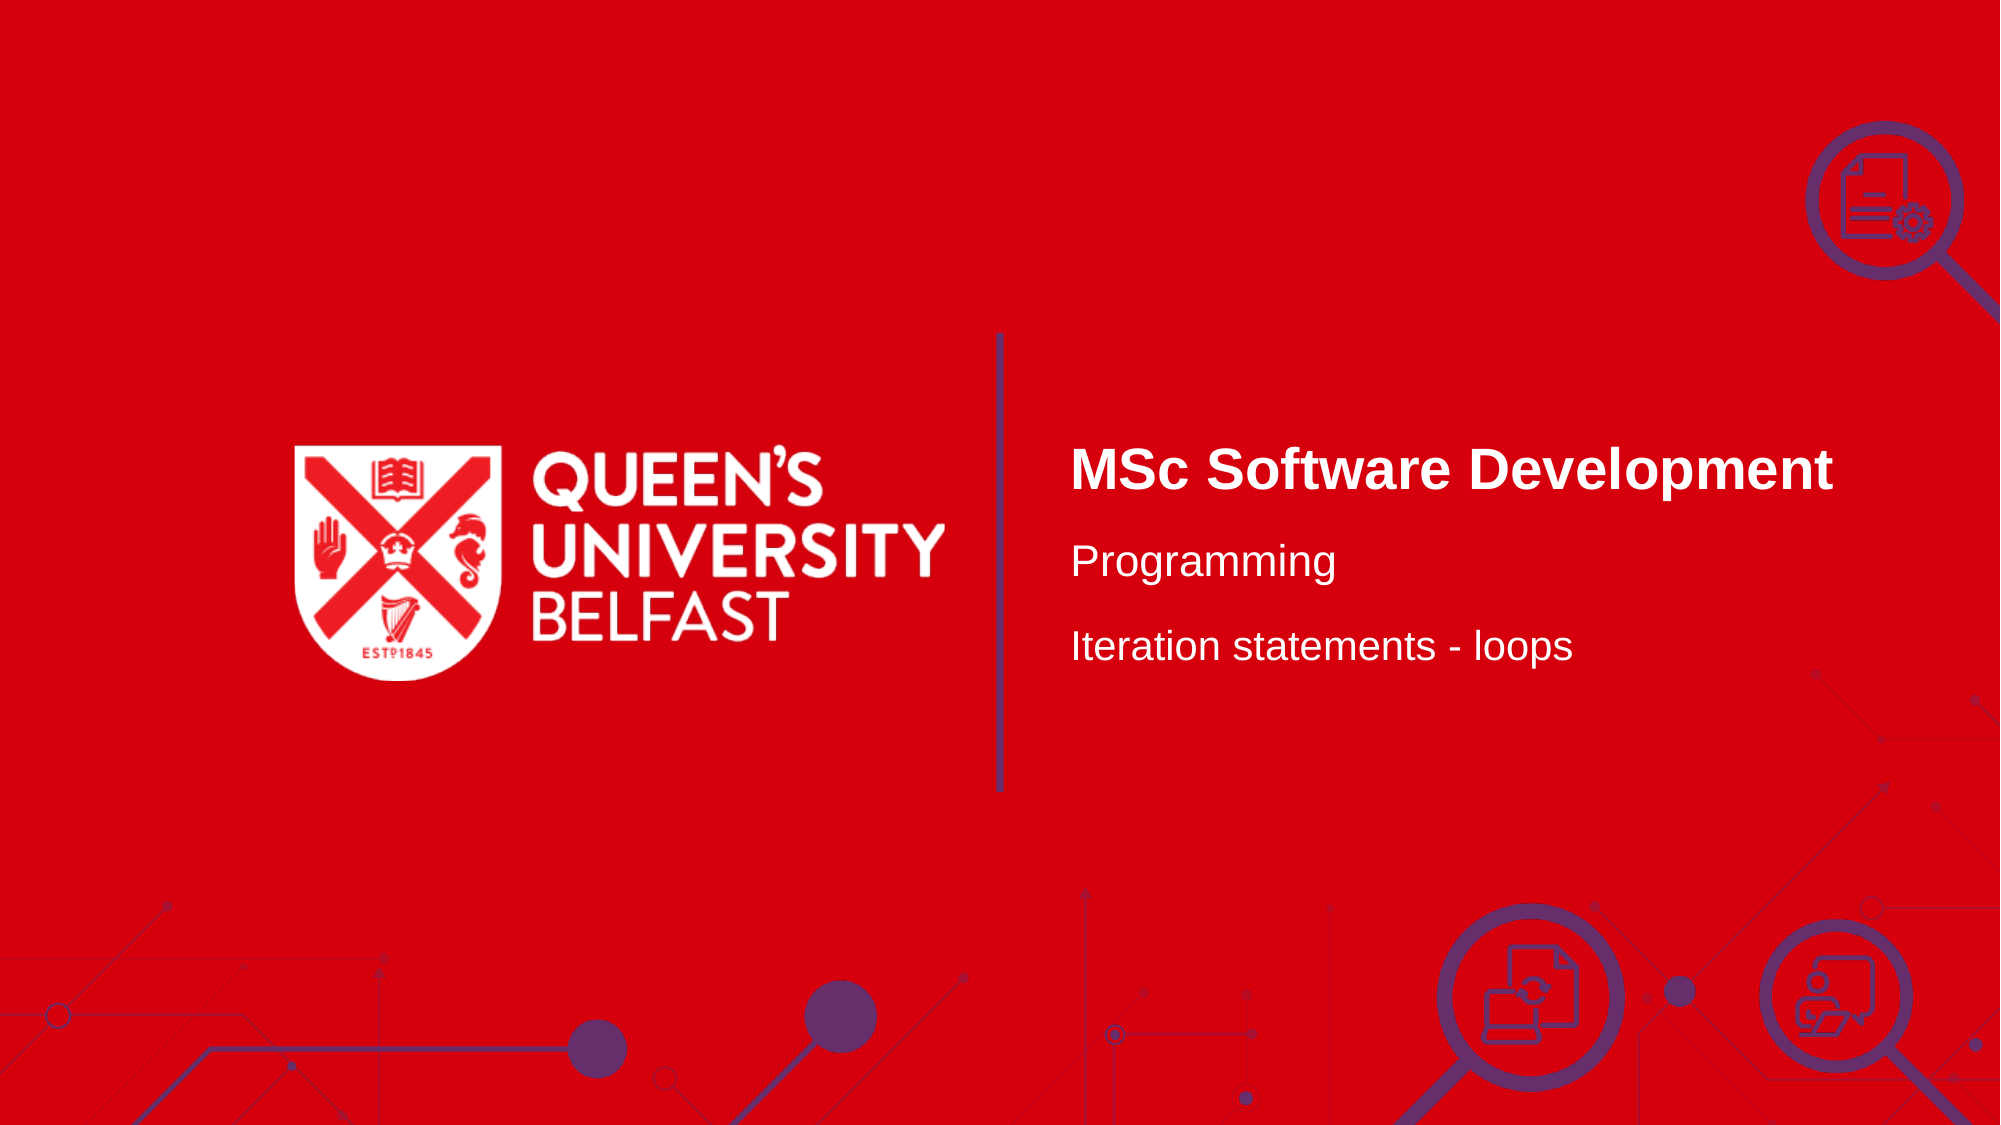

# MSc Software Development
Programming
Iteration statements - loops